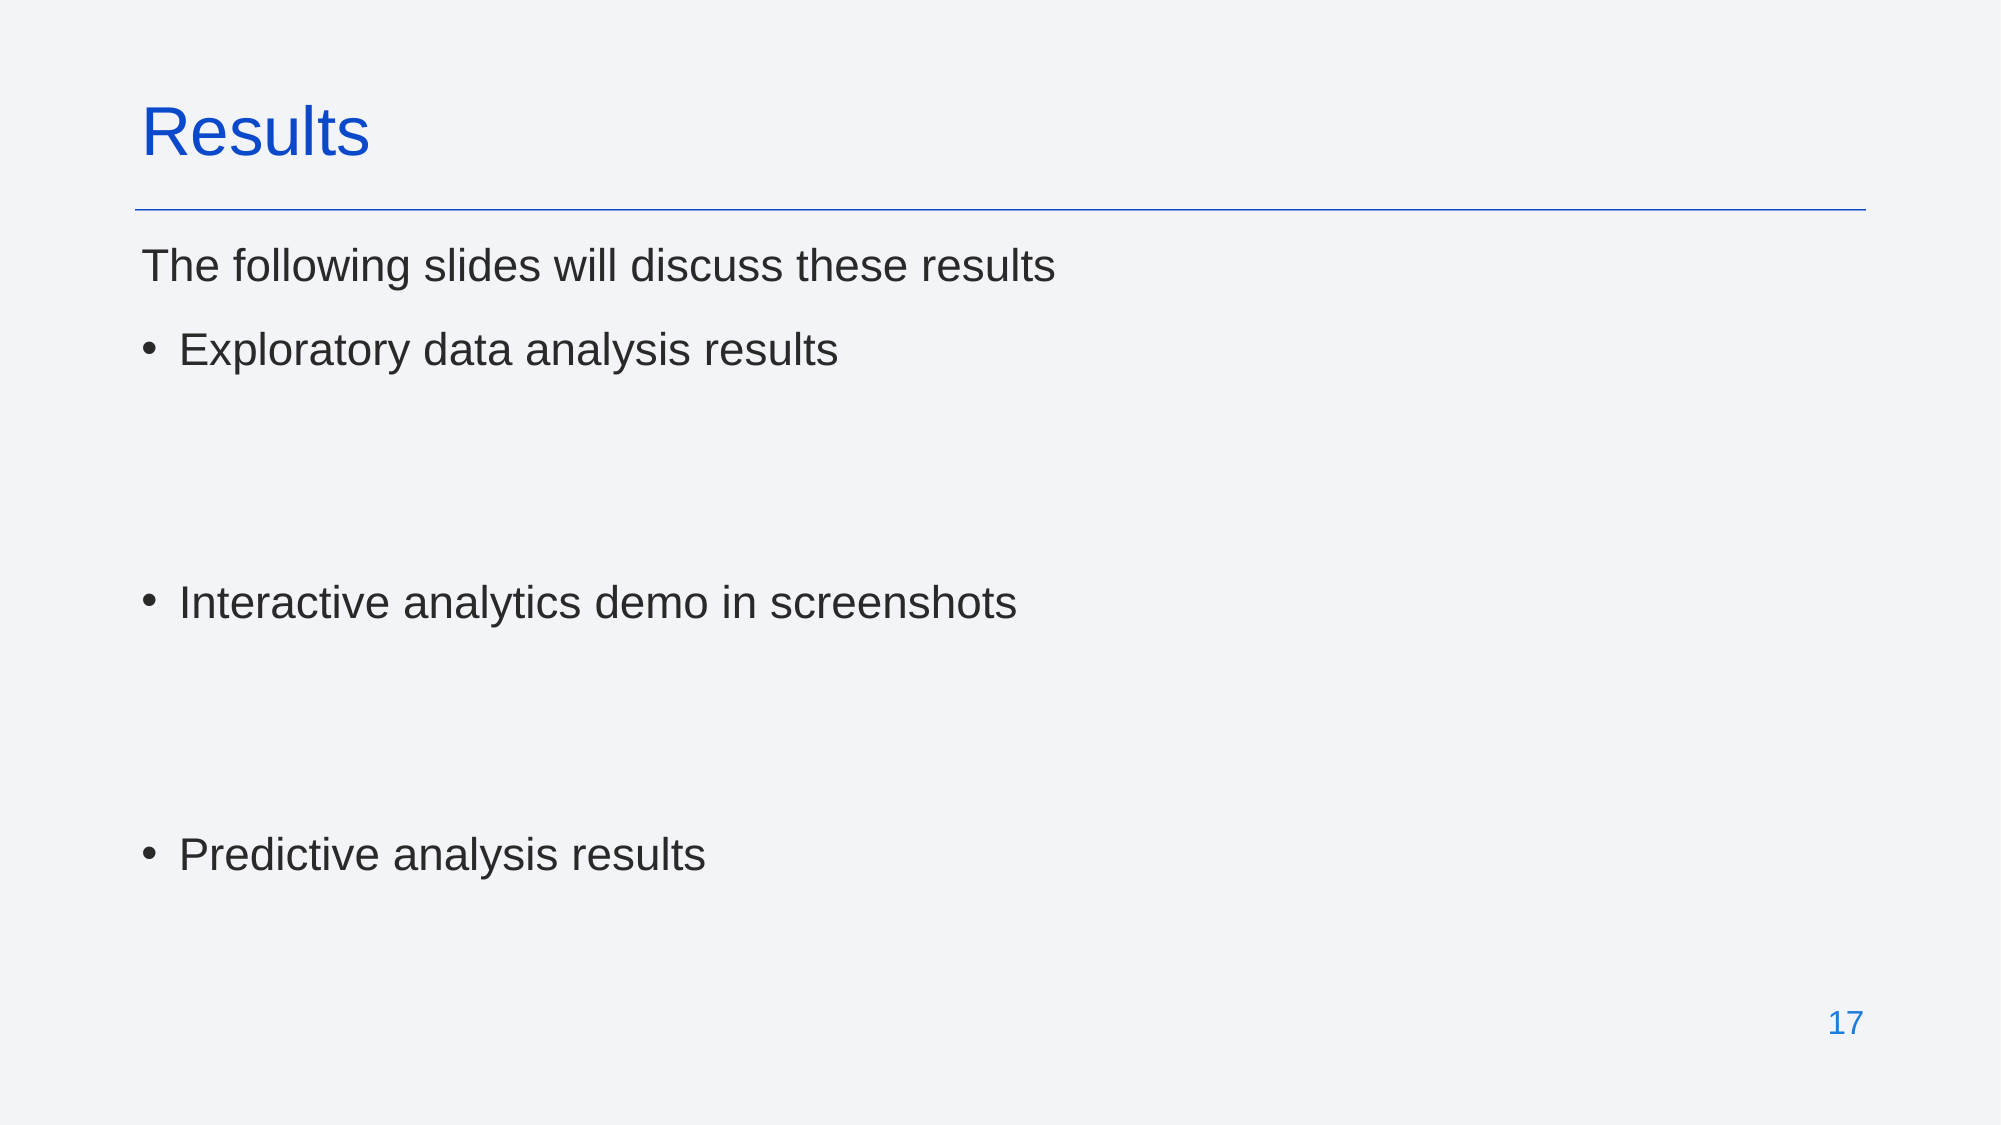

Results
The following slides will discuss these results
Exploratory data analysis results

Interactive analytics demo in screenshots

Predictive analysis results

17